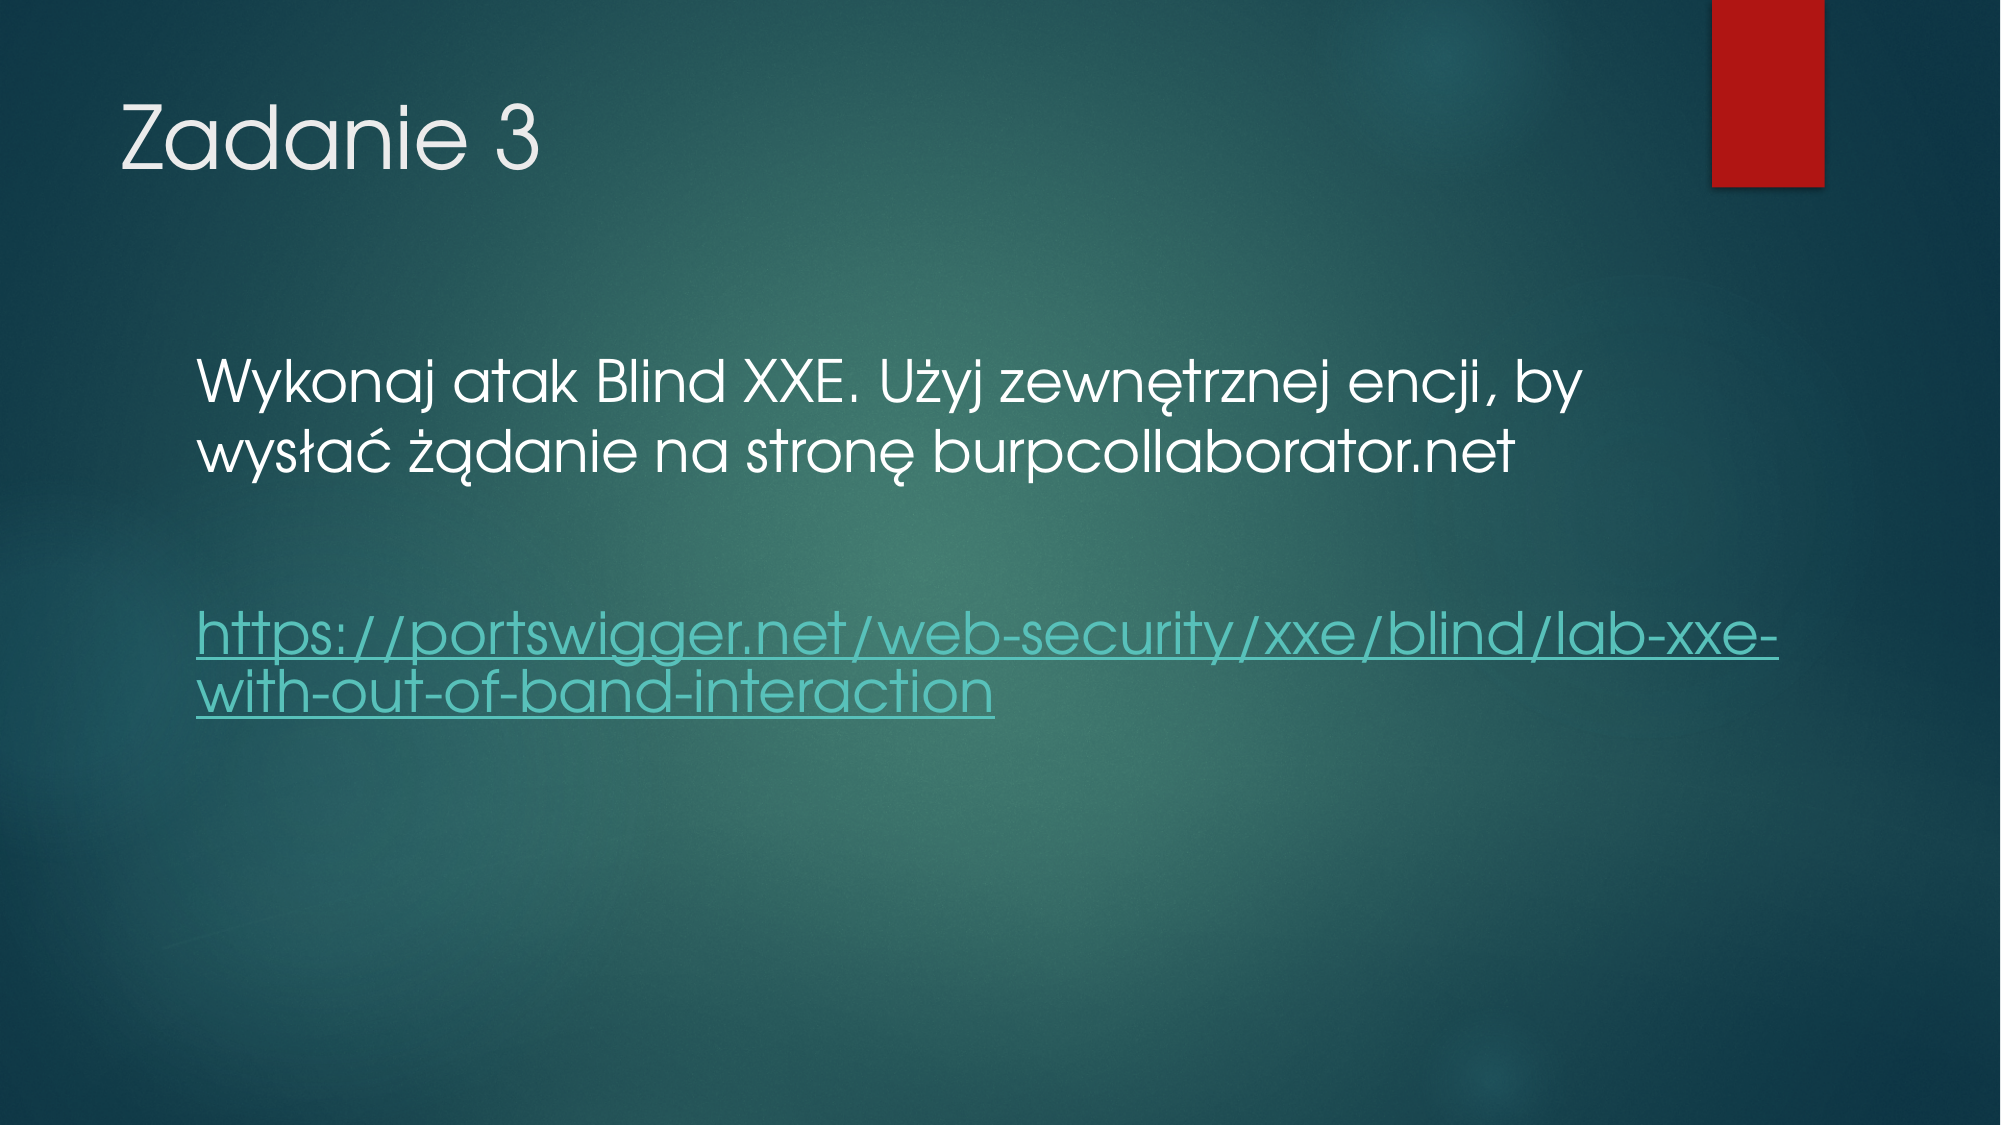

# Zadanie 3
Wykonaj atak Blind XXE. Użyj zewnętrznej encji, by wysłać żądanie na stronę burpcollaborator.net

https://portswigger.net/web-security/xxe/blind/lab-xxe-with-out-of-band-interaction